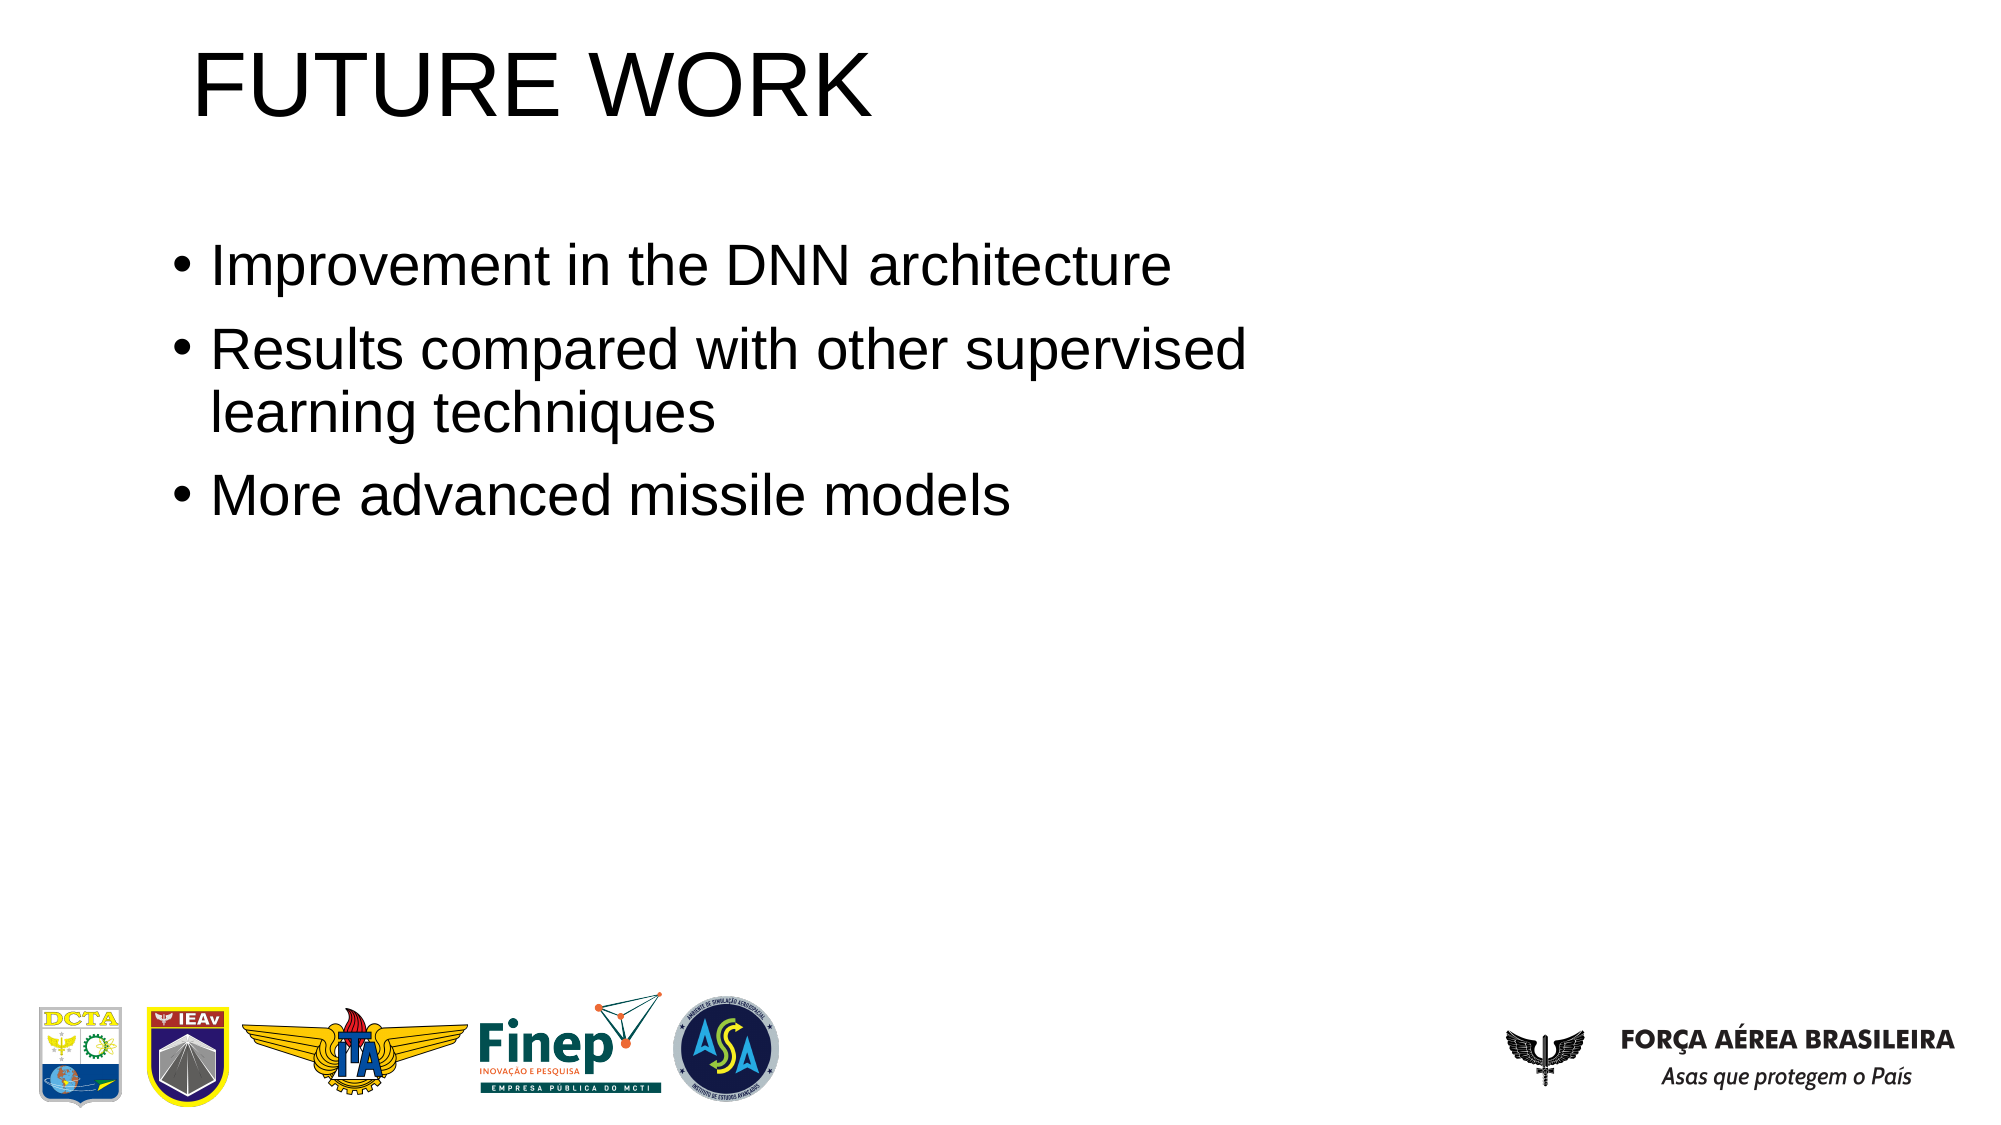

# FUTURE WORK
Improvement in the DNN architecture
Results compared with other supervised learning techniques
More advanced missile models